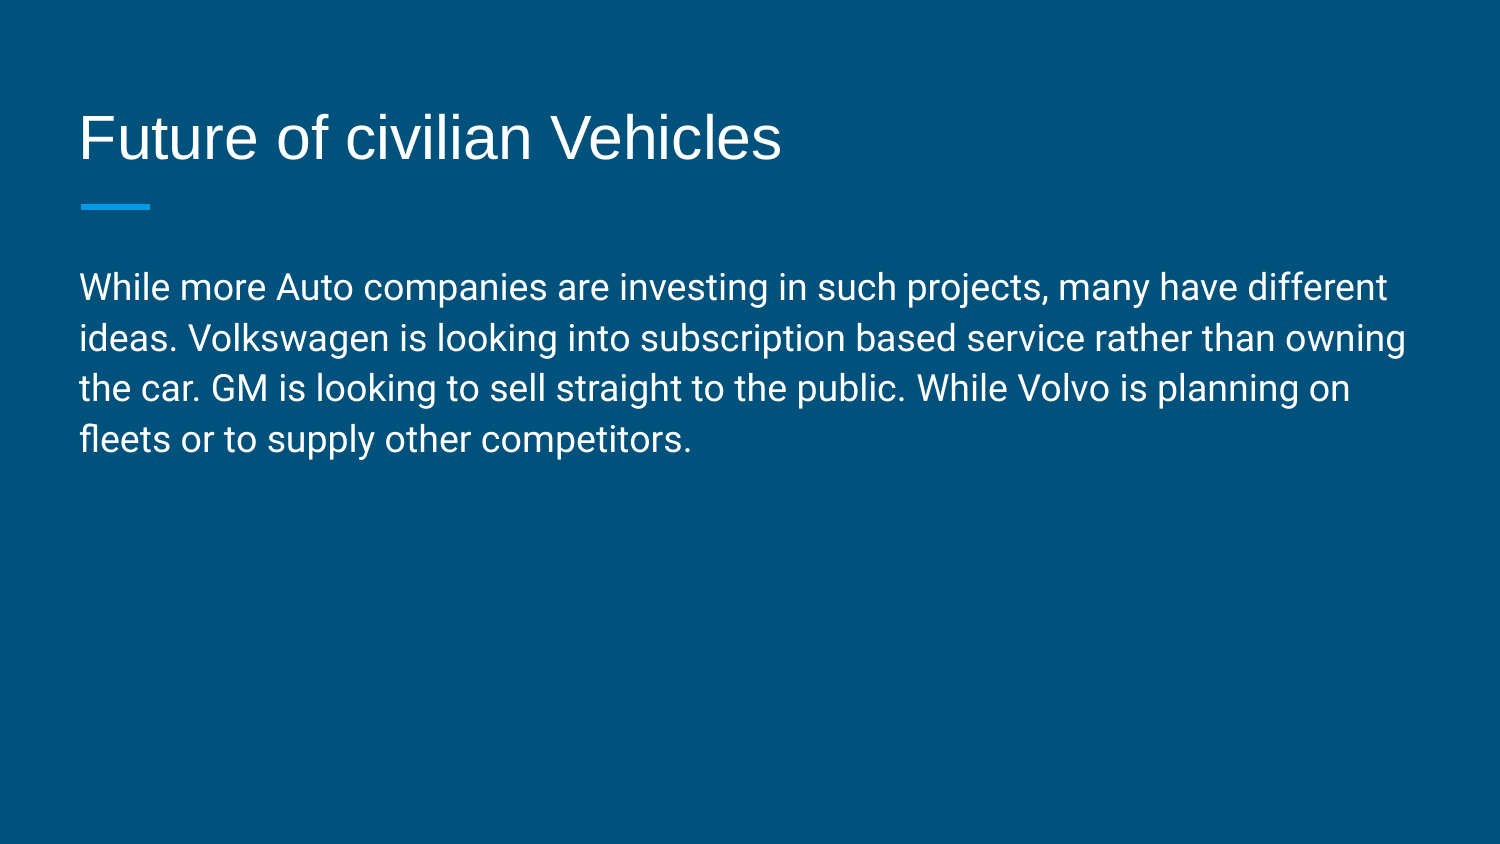

# Future of civilian Vehicles
While more Auto companies are investing in such projects, many have different ideas. Volkswagen is looking into subscription based service rather than owning the car. GM is looking to sell straight to the public. While Volvo is planning on fleets or to supply other competitors.